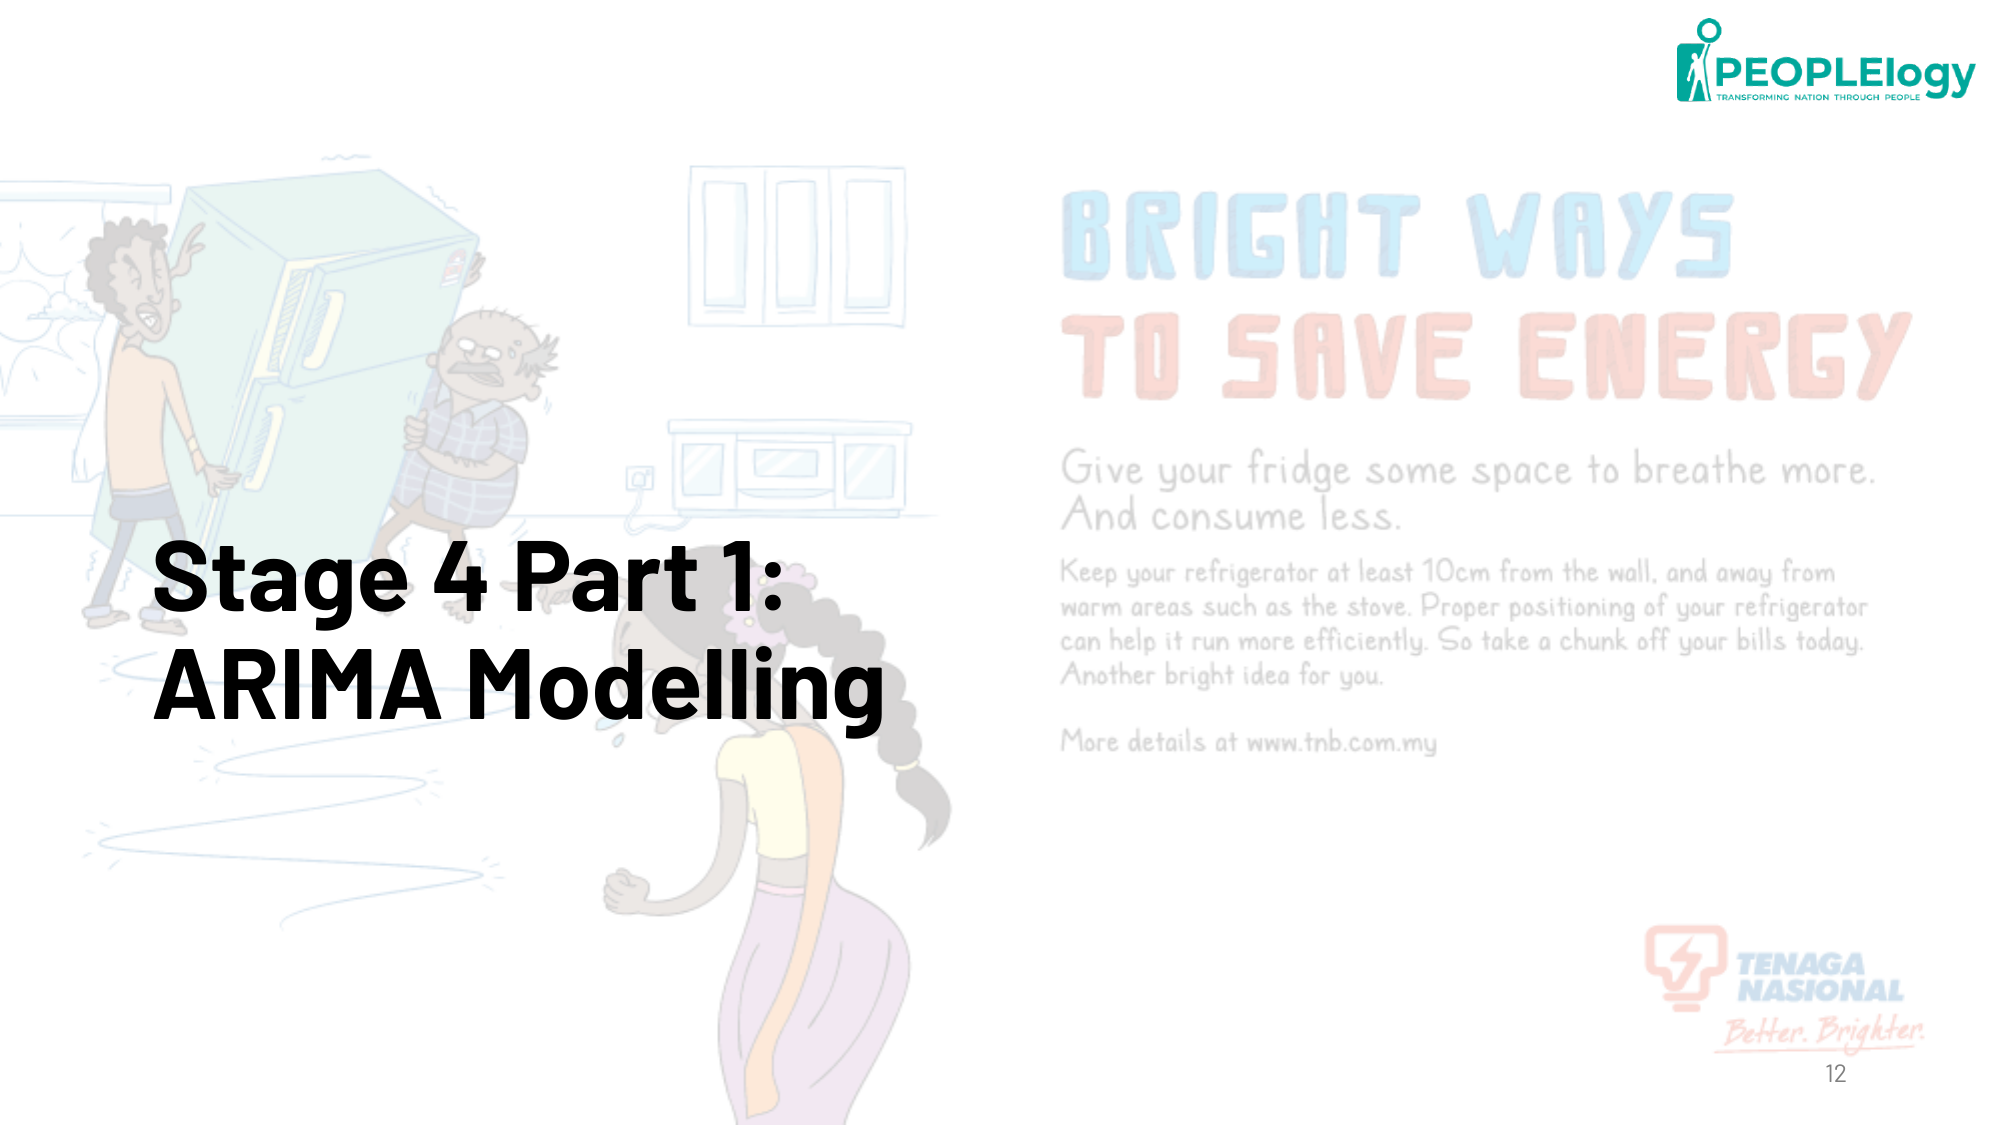

# Stage 4 Part 1: ARIMA Modelling

12